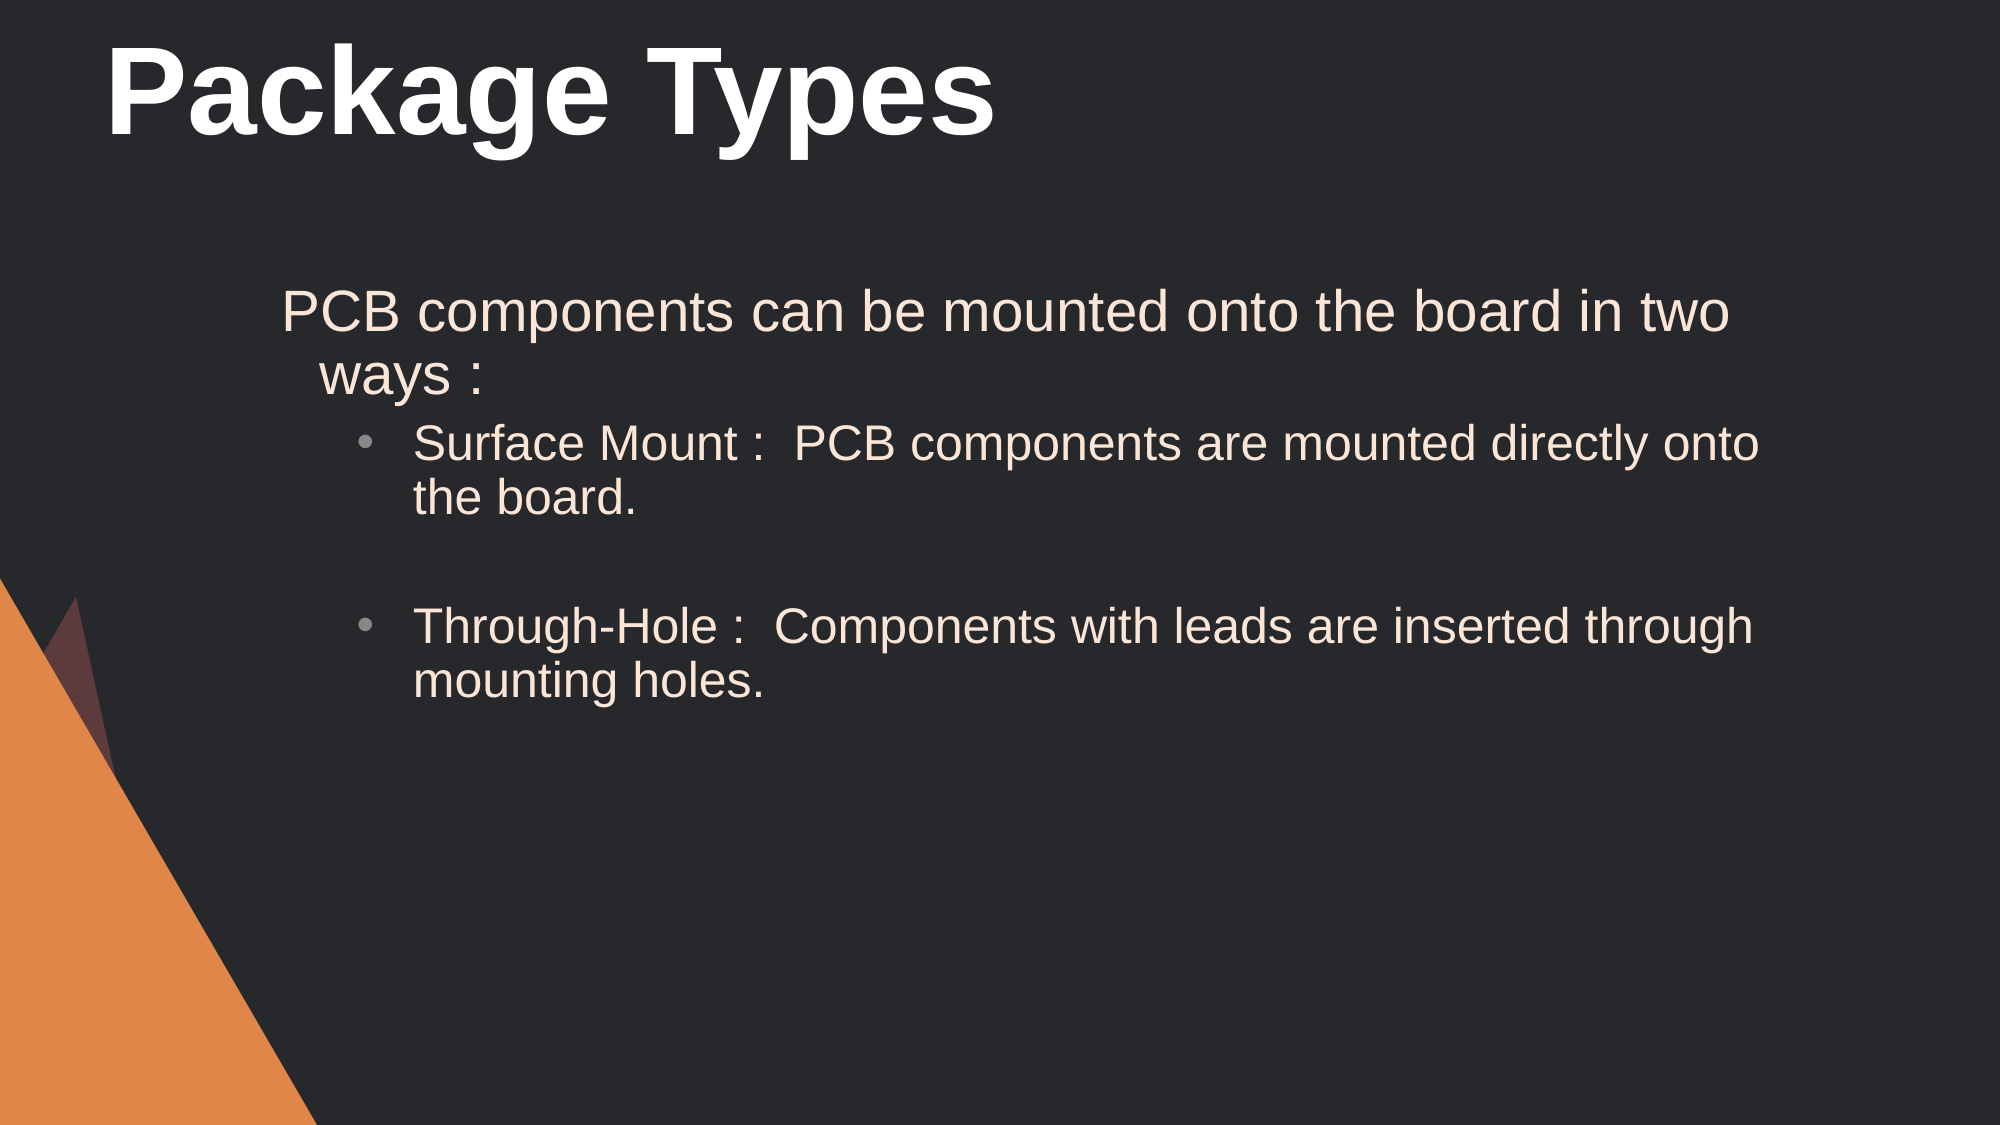

# Package Types
PCB components can be mounted onto the board in two ways :
Surface Mount :  PCB components are mounted directly onto the board.

Through-Hole :  Components with leads are inserted through mounting holes.